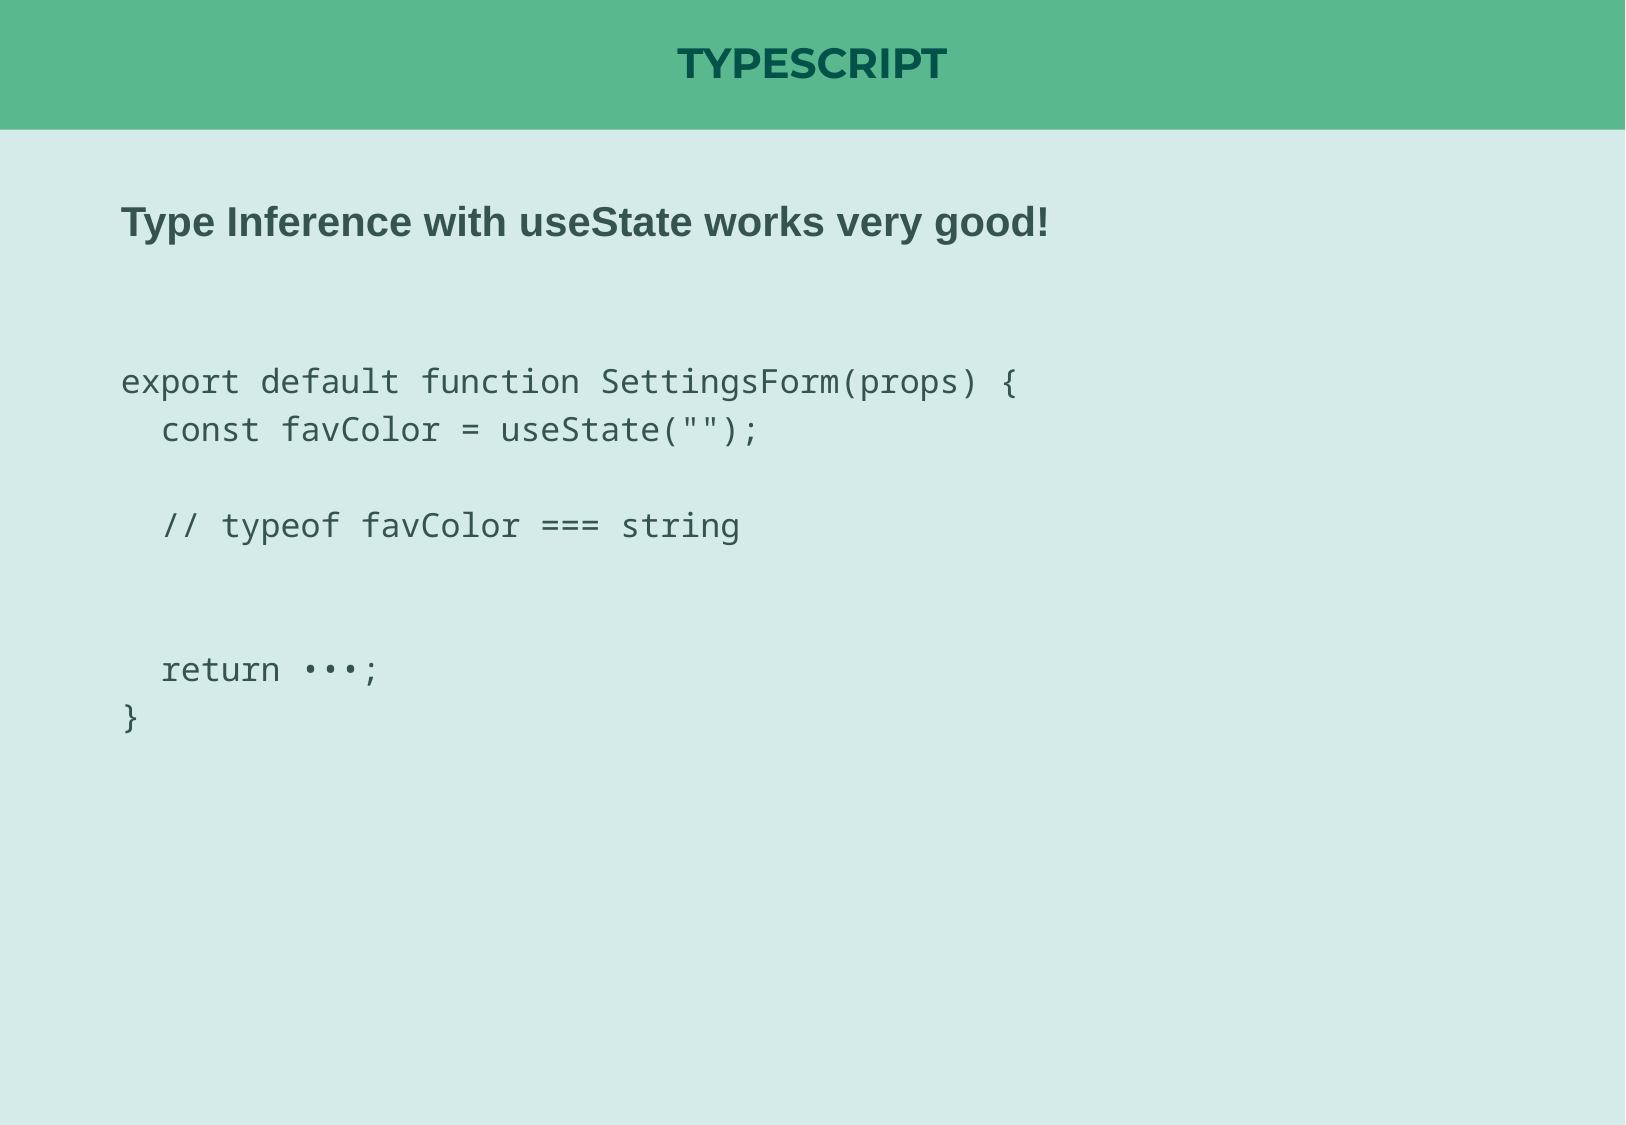

# TypeScript
Type Inference with useState works very good!

export default function SettingsForm(props) {
  const favColor = useState("");

  // typeof favColor === string

  return •••;
}